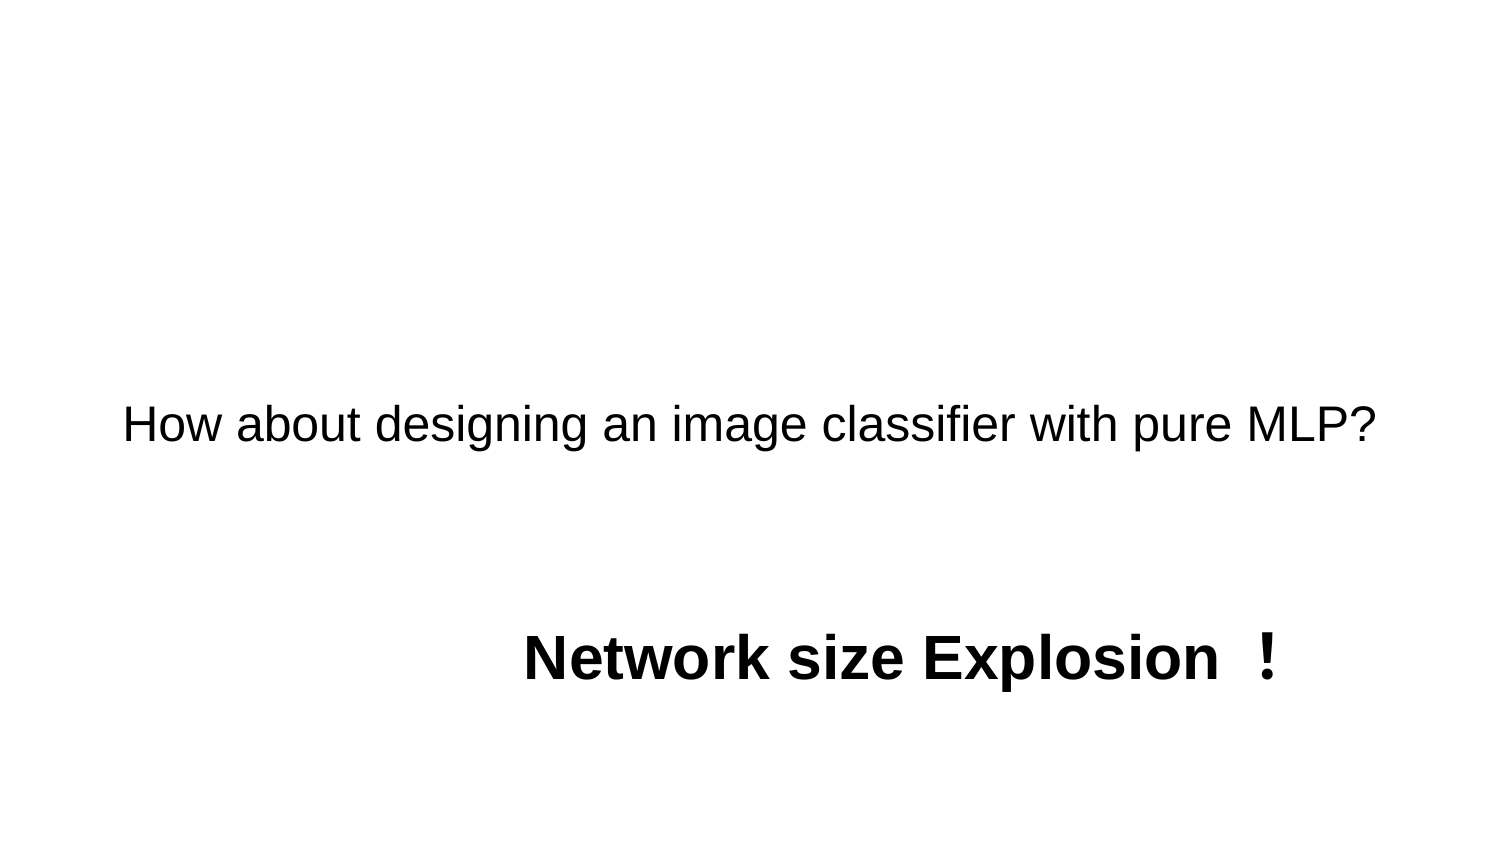

# How about designing an image classifier with pure MLP?
Network size Explosion！